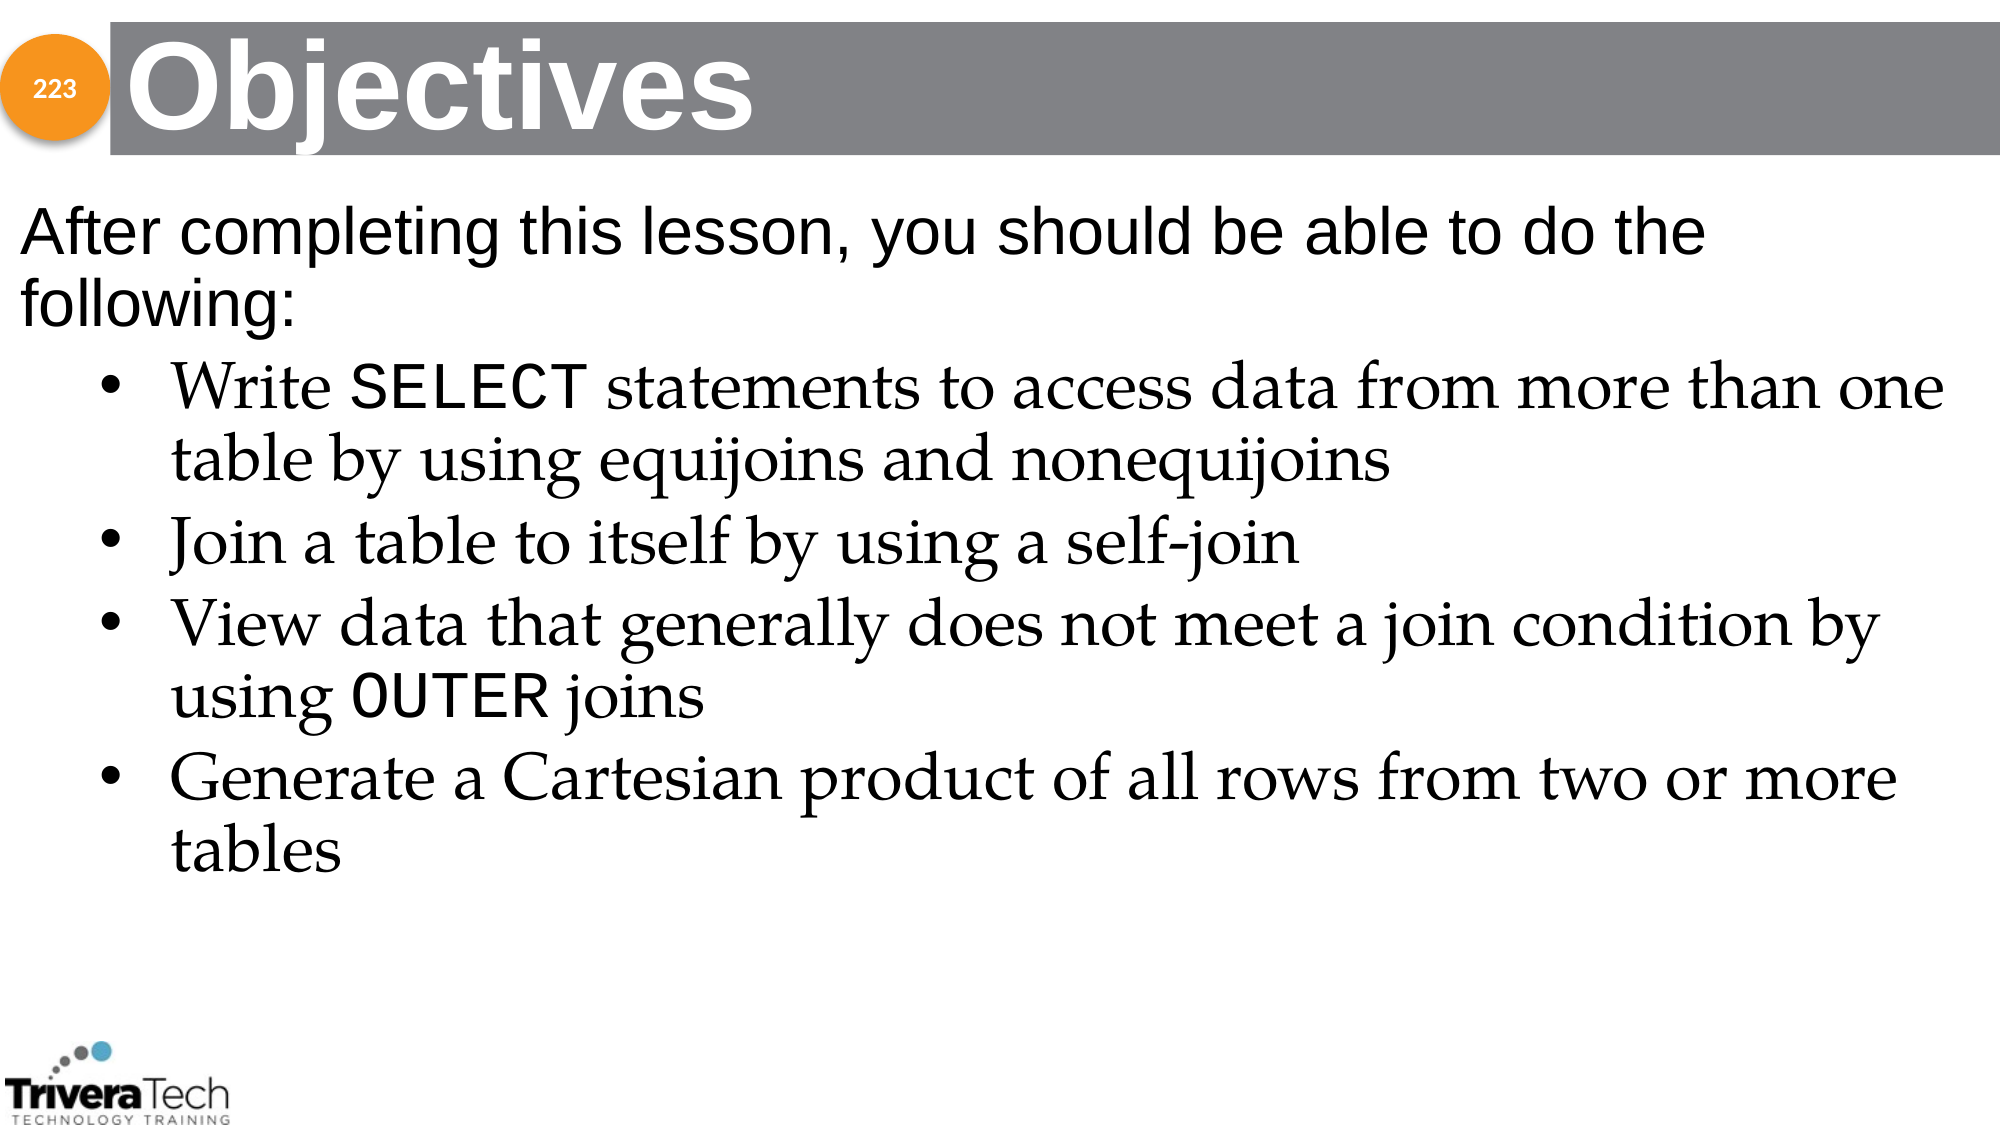

# Objectives
223
After completing this lesson, you should be able to do the following:
Write SELECT statements to access data from more than one table by using equijoins and nonequijoins
Join a table to itself by using a self-join
View data that generally does not meet a join condition by using OUTER joins
Generate a Cartesian product of all rows from two or more tables